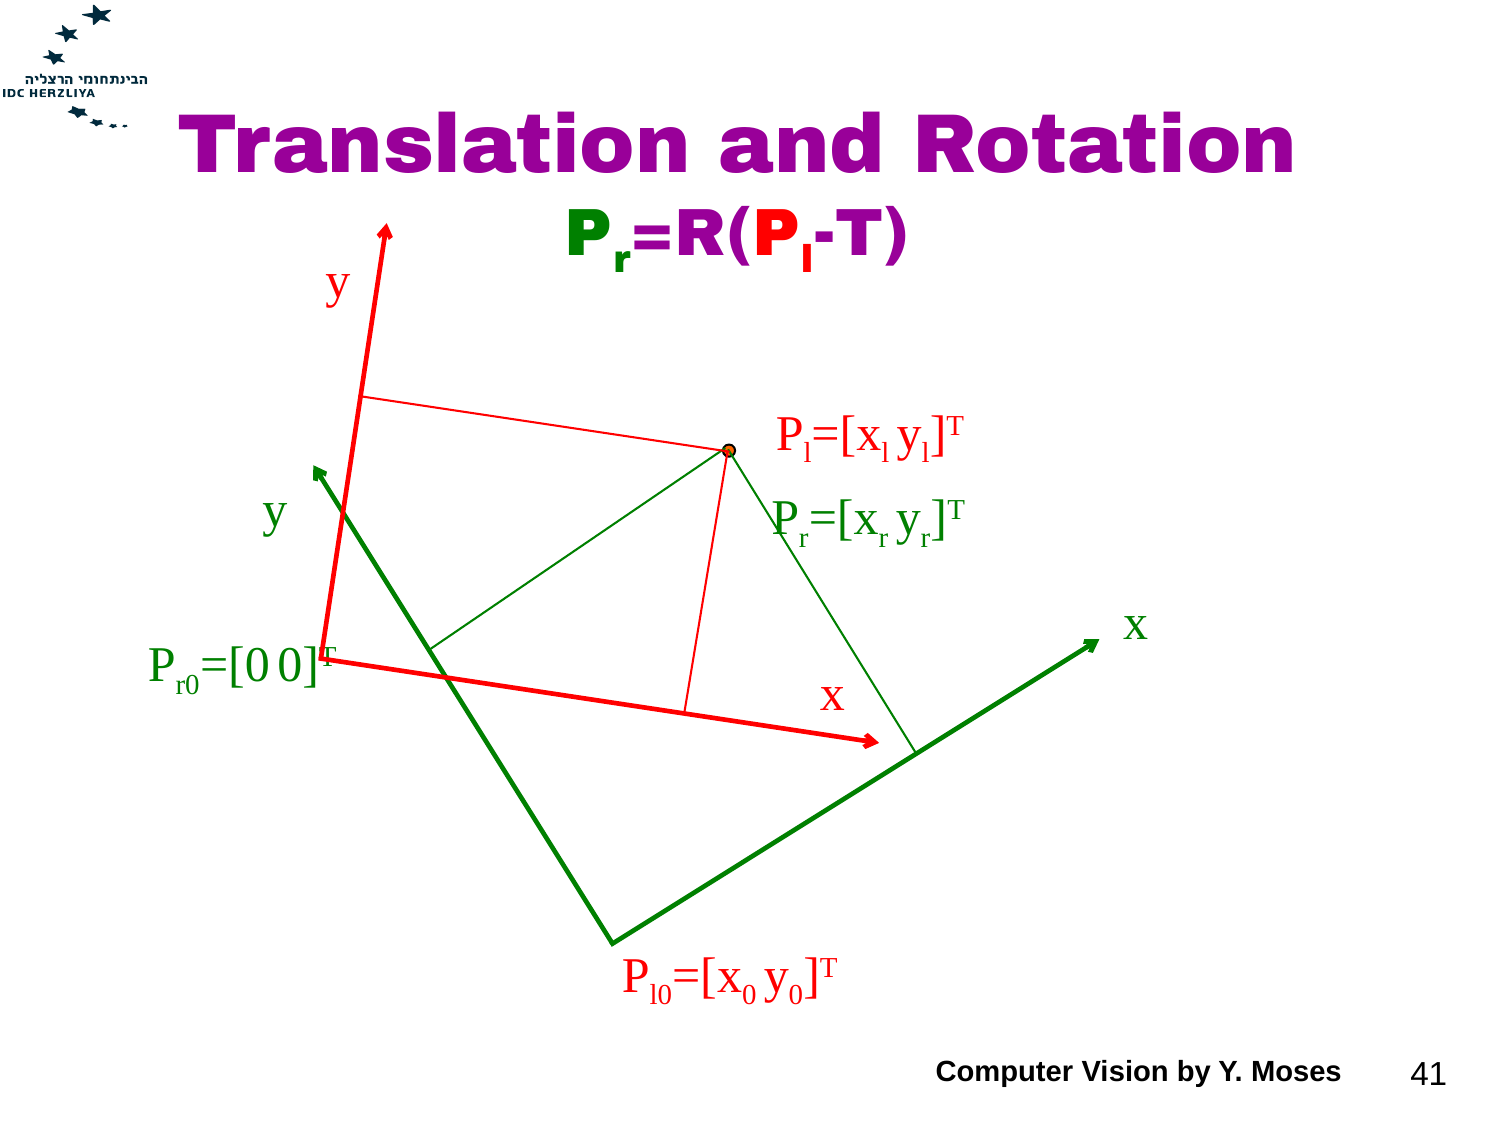

# Translation and Rotation Pr=R(Pl-T)

y
Pl=[xl yl]T

x

y
Pr=[xr yr]T
x
Pr0=[0 0]T

Pl0=[x0 y0]T
Computer Vision by Y. Moses
41